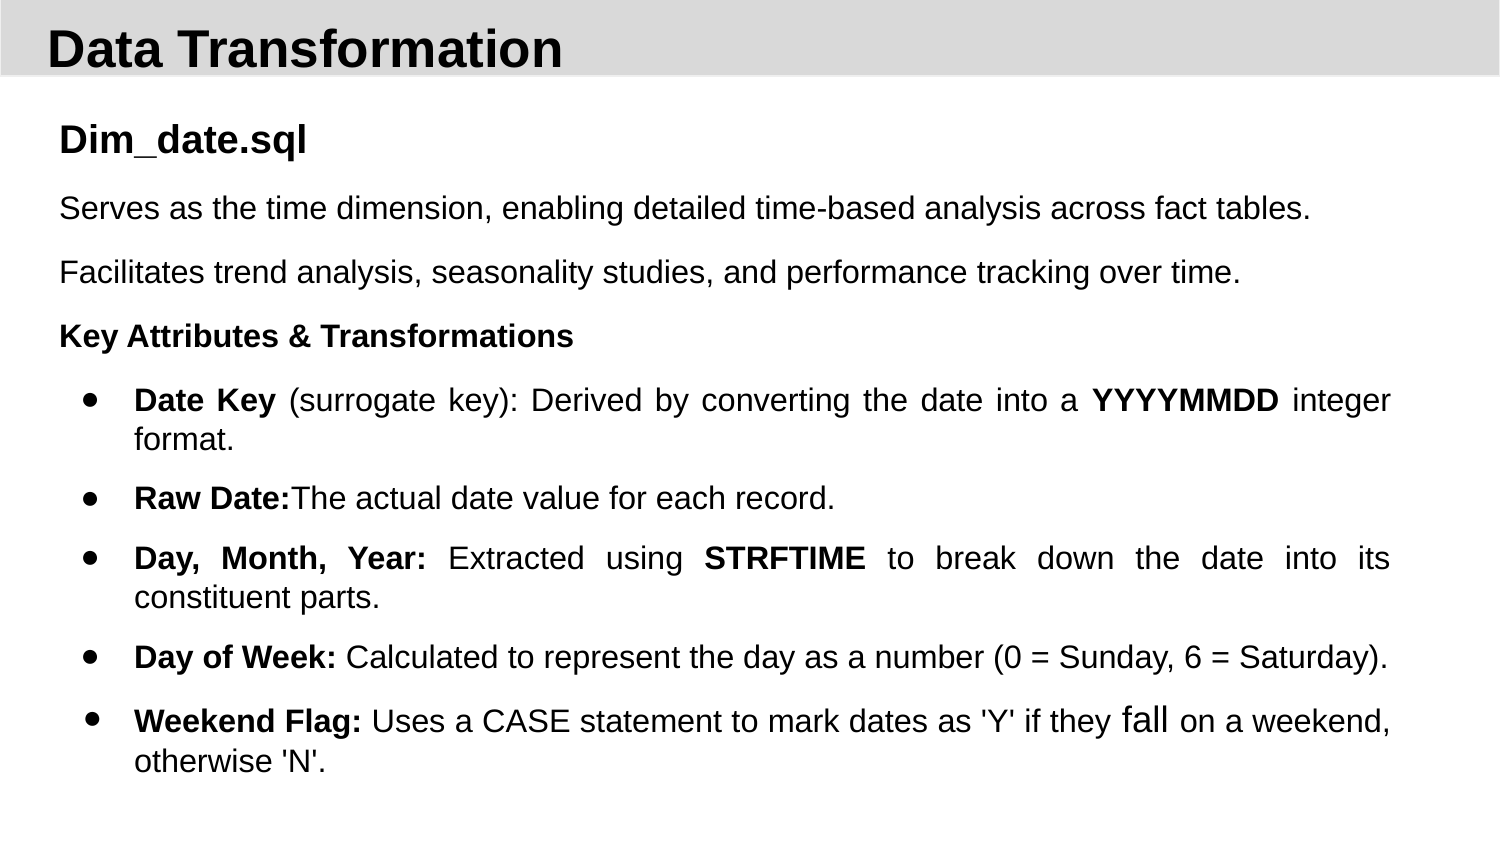

# Data Transformation

Dim_date.sql
Serves as the time dimension, enabling detailed time-based analysis across fact tables.
Facilitates trend analysis, seasonality studies, and performance tracking over time.
Key Attributes & Transformations
Date Key (surrogate key): Derived by converting the date into a YYYYMMDD integer format.
Raw Date:The actual date value for each record.
Day, Month, Year: Extracted using STRFTIME to break down the date into its constituent parts.
Day of Week: Calculated to represent the day as a number (0 = Sunday, 6 = Saturday).
Weekend Flag: Uses a CASE statement to mark dates as 'Y' if they fall on a weekend, otherwise 'N'.